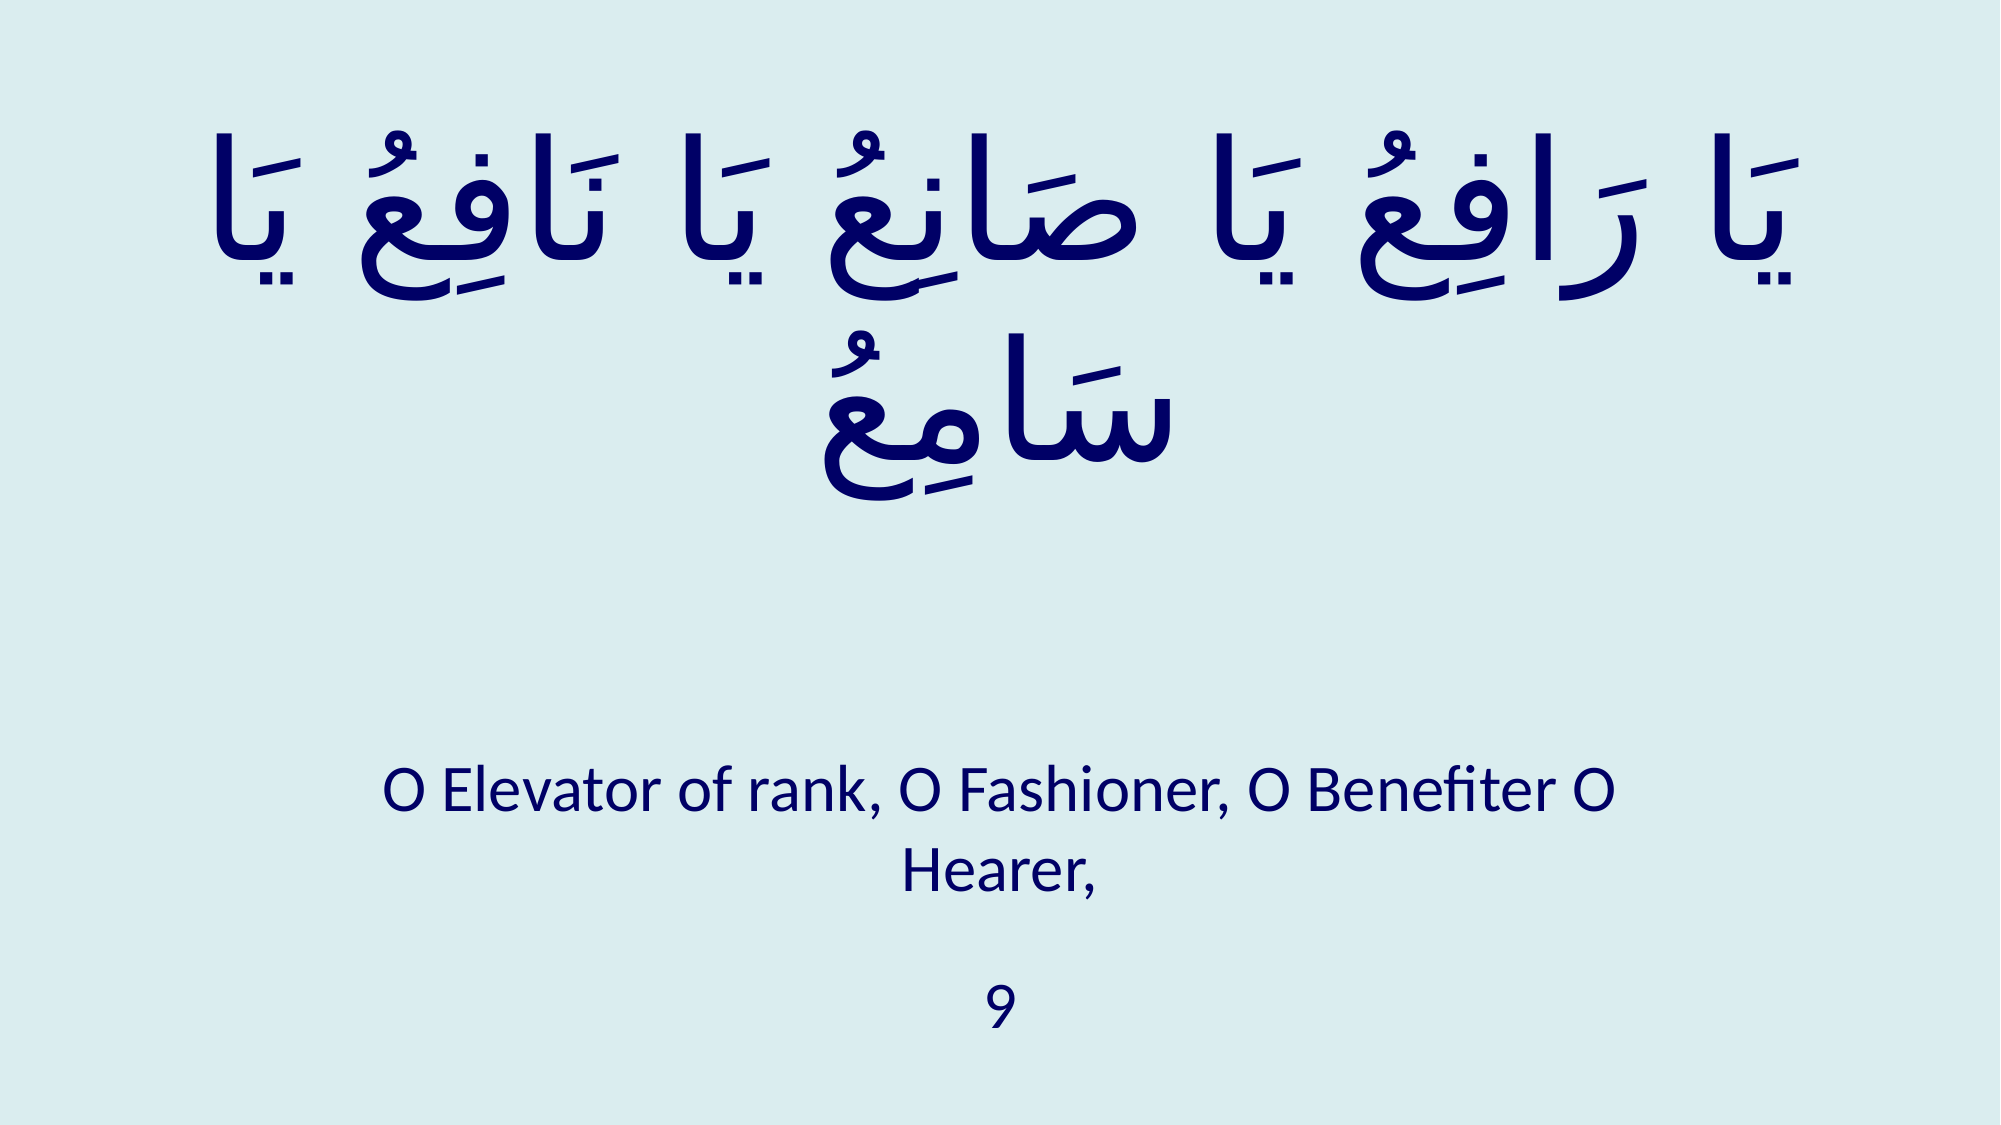

# يَا رَافِعُ يَا صَانِعُ يَا نَافِعُ يَا سَامِعُ
O Elevator of rank, O Fashioner, O Benefiter O Hearer,
9